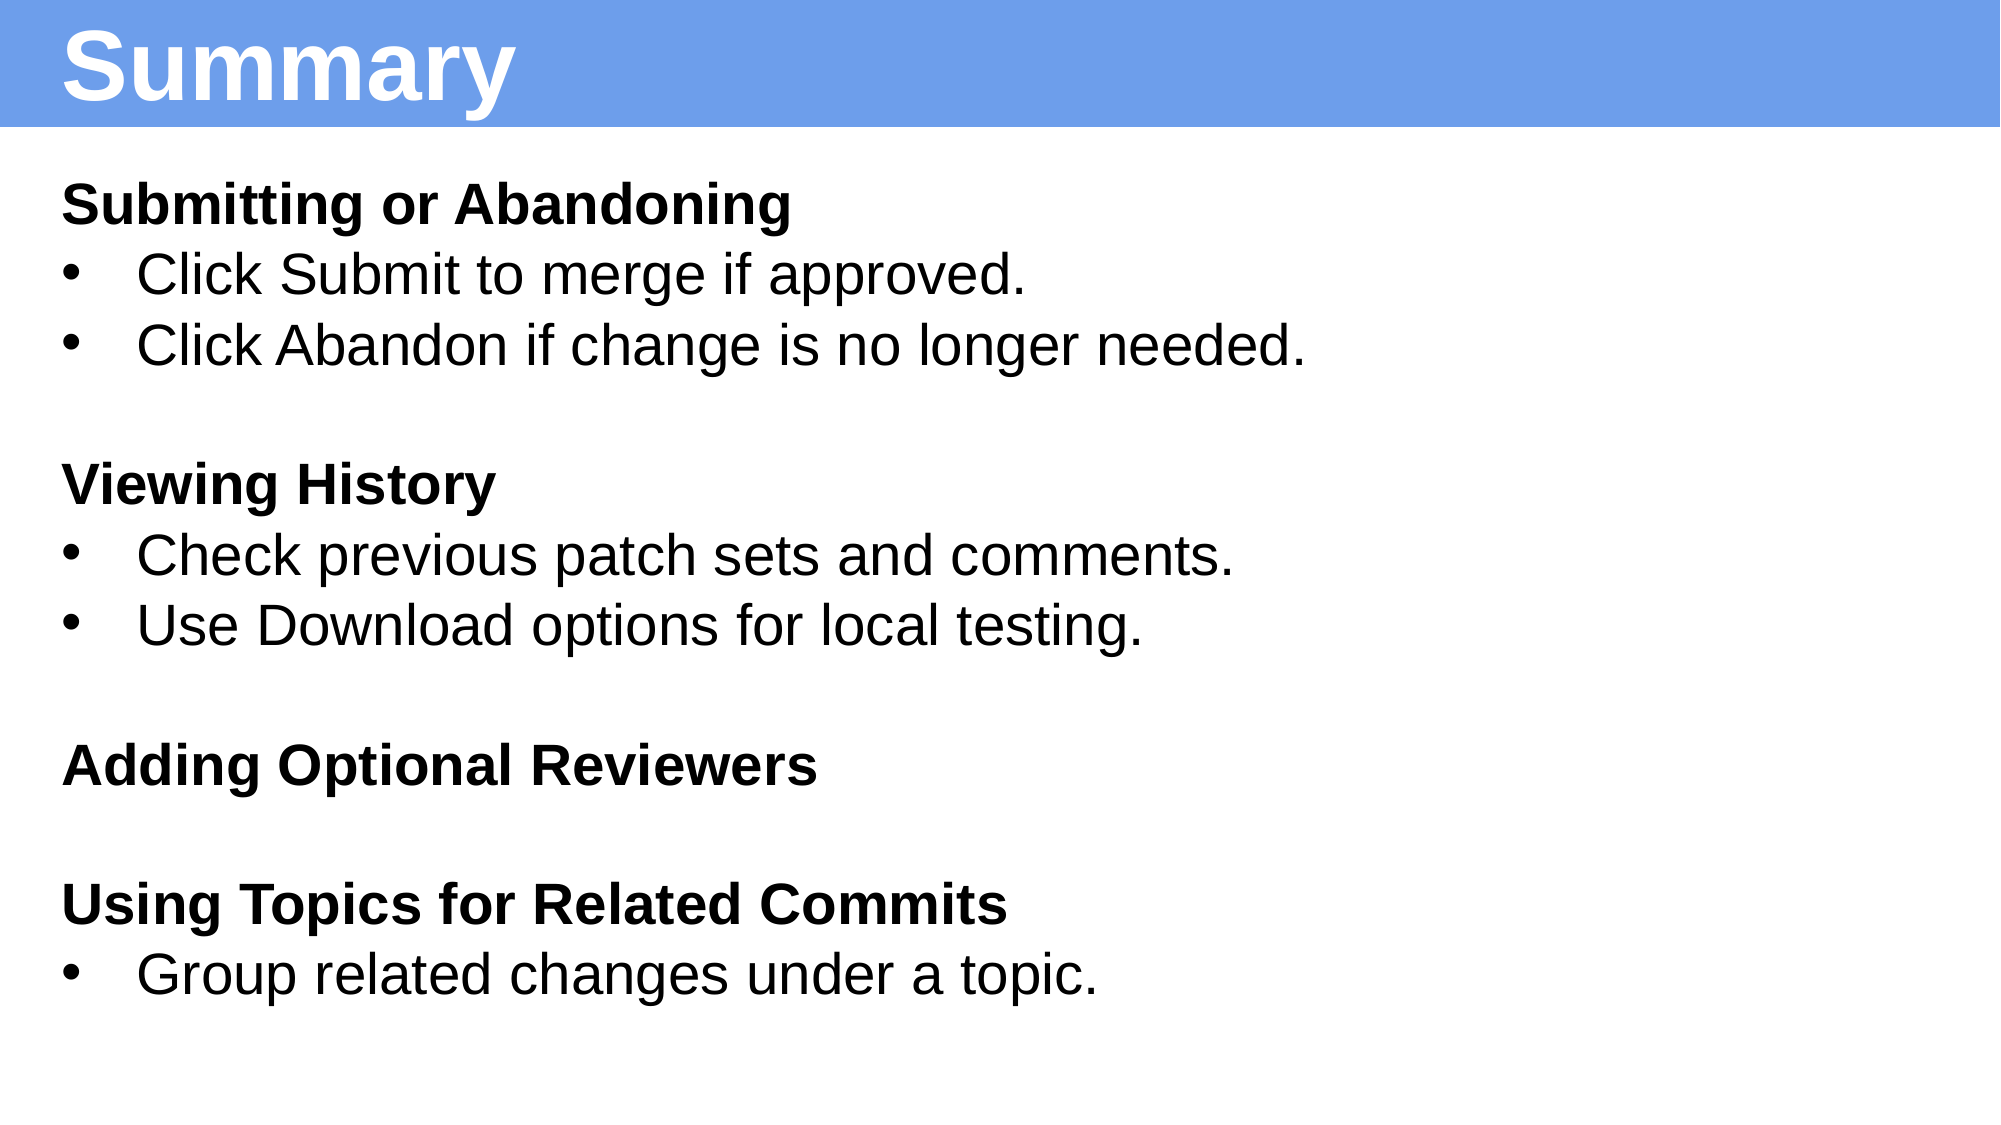

# Summary
Submitting or Abandoning
Click Submit to merge if approved.
Click Abandon if change is no longer needed.

Viewing History
Check previous patch sets and comments.
Use Download options for local testing.

Adding Optional Reviewers

Using Topics for Related Commits
Group related changes under a topic.